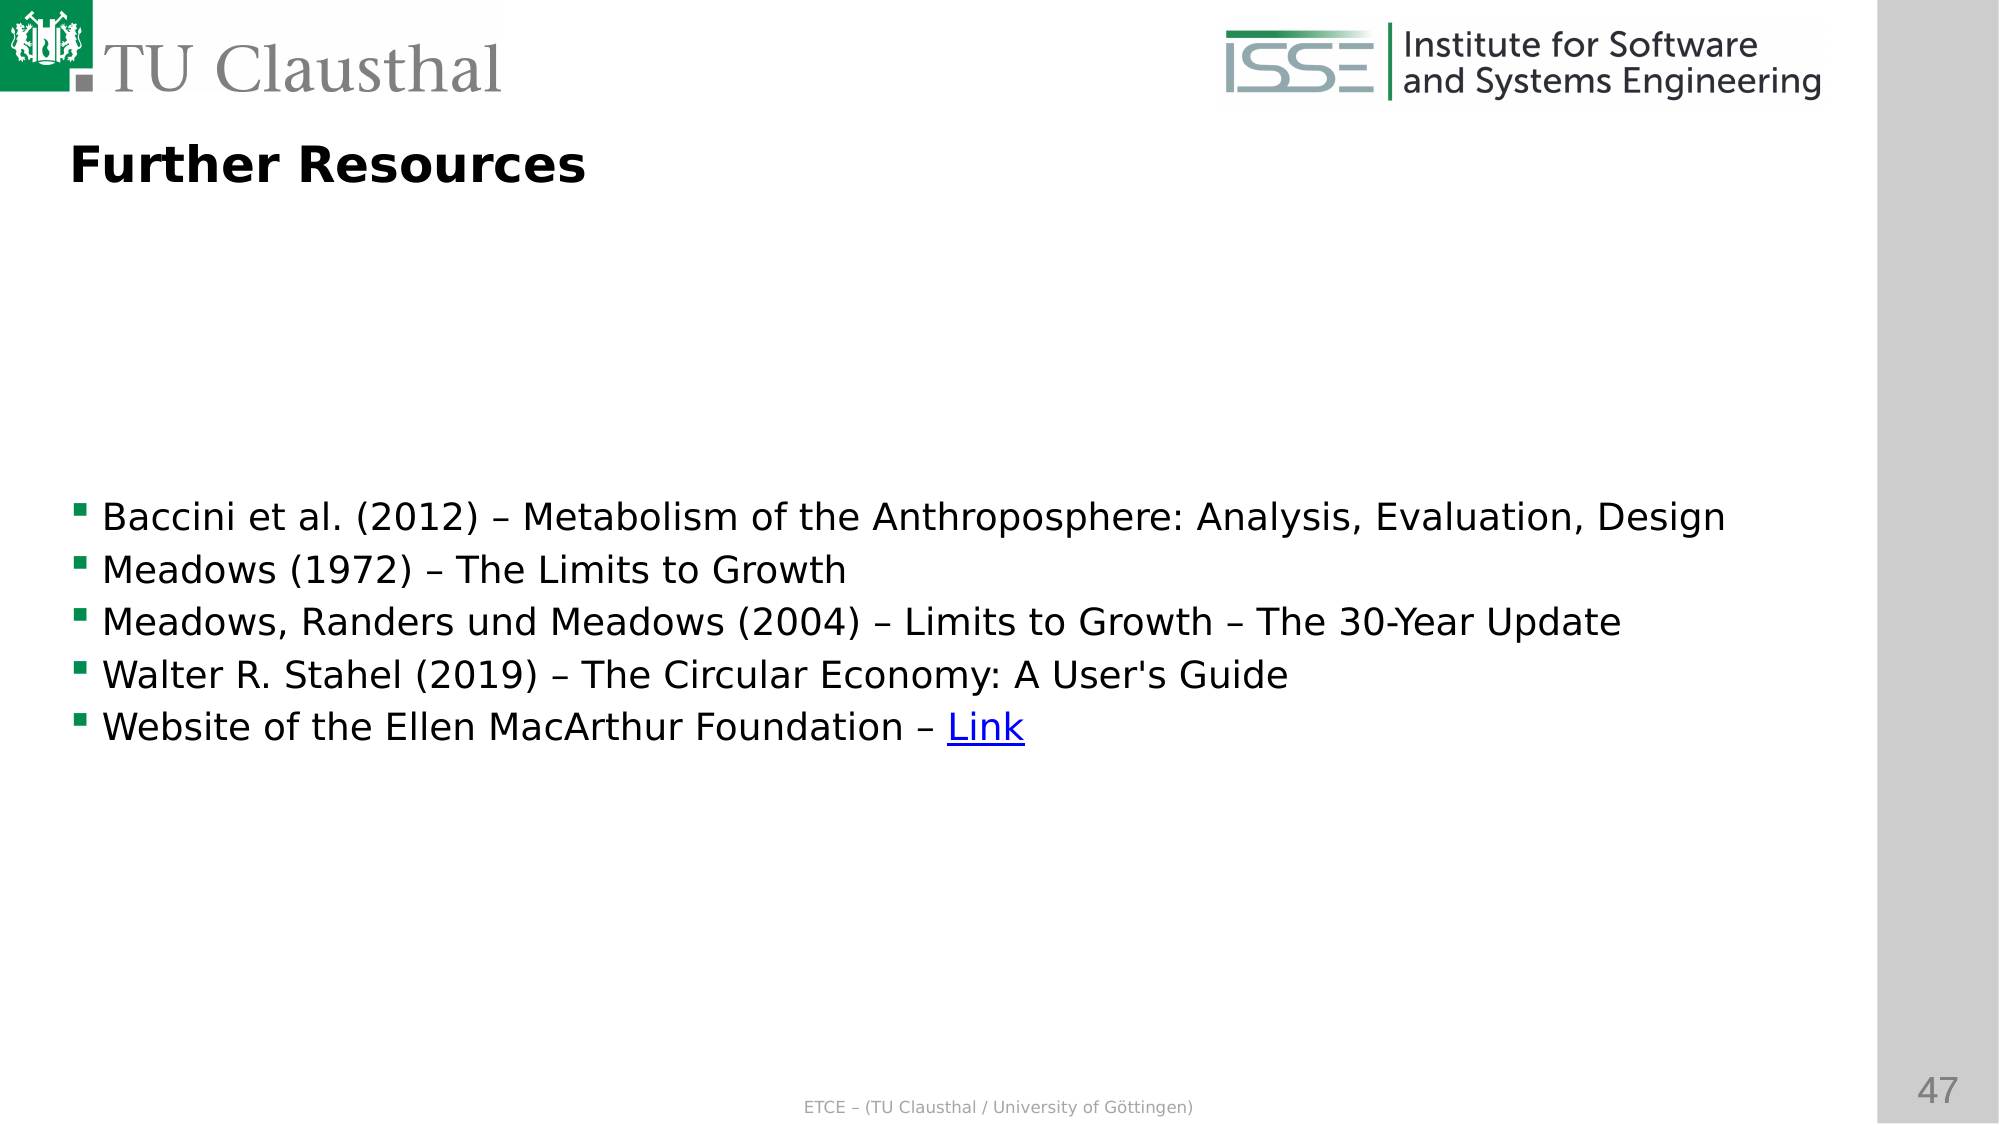

Further Resources
Baccini et al. (2012) – Metabolism of the Anthroposphere: Analysis, Evaluation, Design
Meadows (1972) – The Limits to Growth
Meadows, Randers und Meadows (2004) – Limits to Growth – The 30-Year Update
Walter R. Stahel (2019) – The Circular Economy: A User's Guide
Website of the Ellen MacArthur Foundation – Link